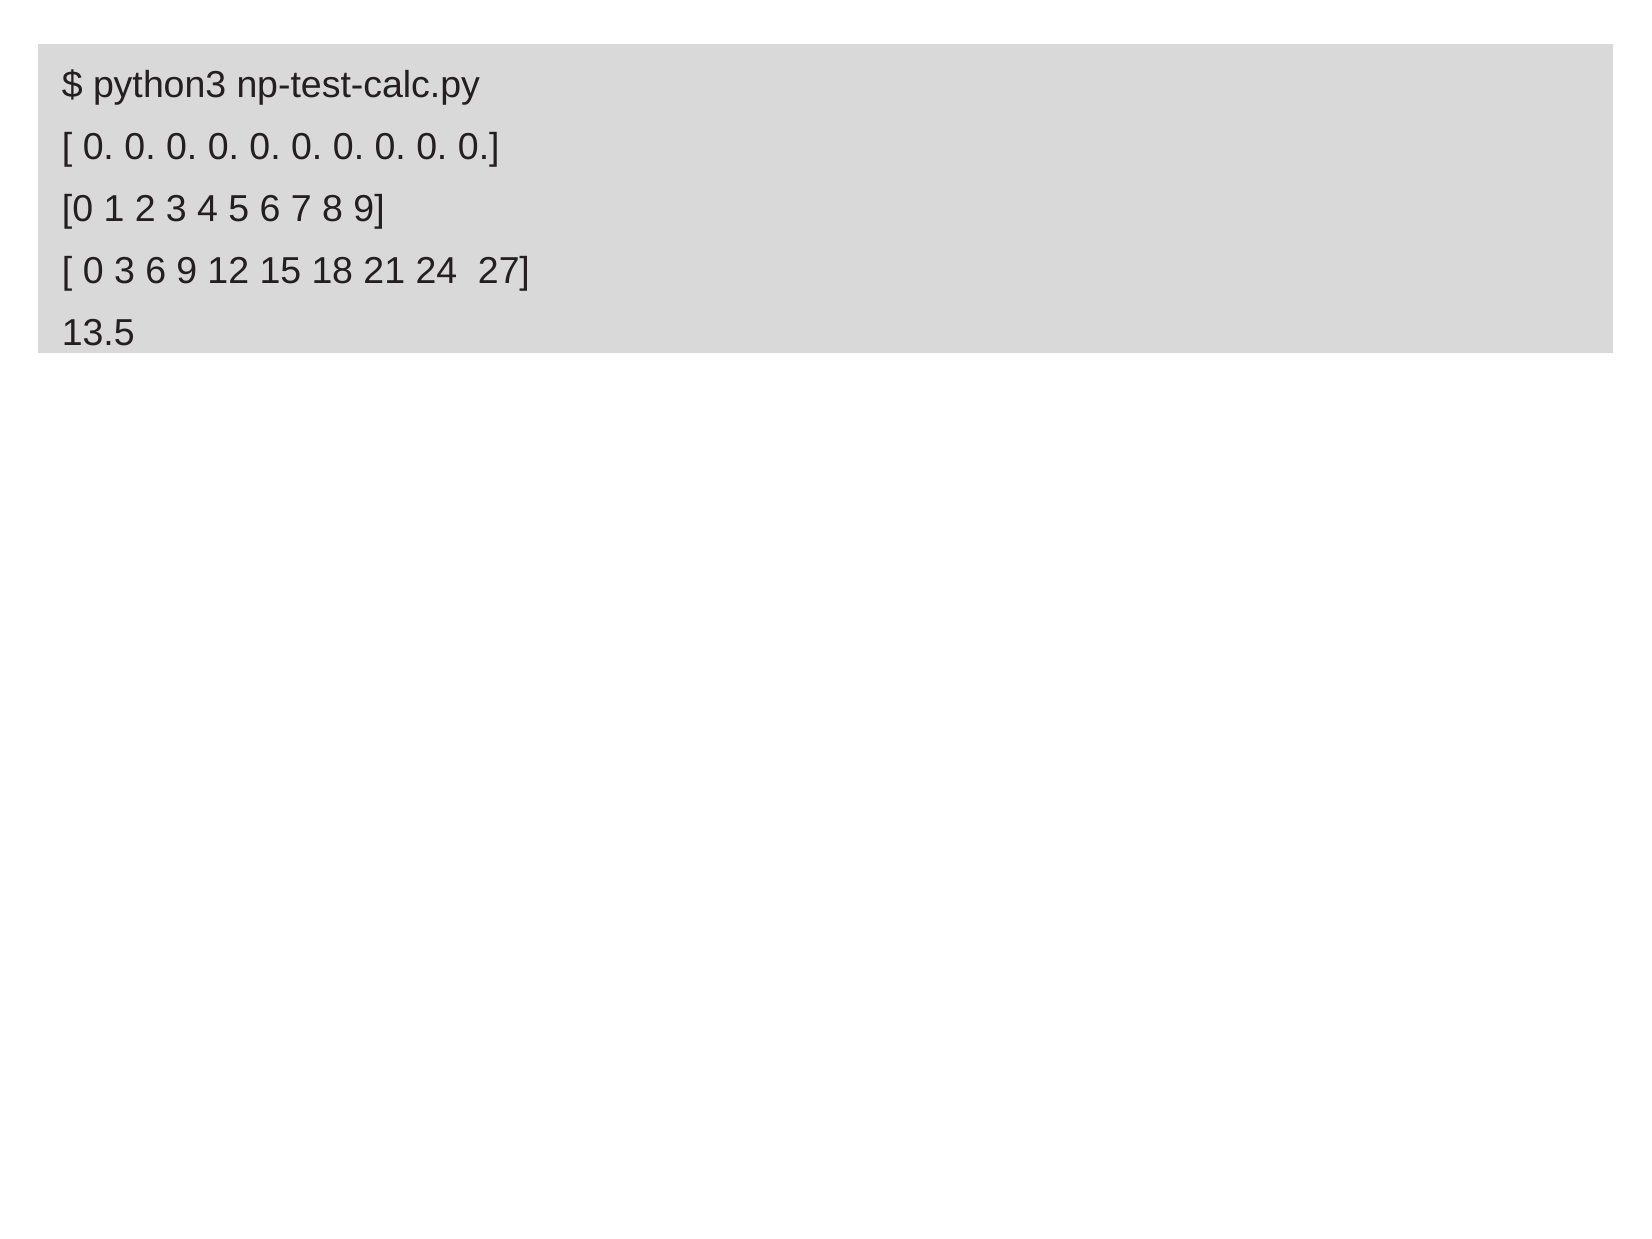

$ python3 np-test-calc.py
[ 0. 0. 0. 0. 0. 0. 0. 0. 0. 0.]
[0 1 2 3 4 5 6 7 8 9]
[ 0 3 6 9 12 15 18 21 24  27]
13.5